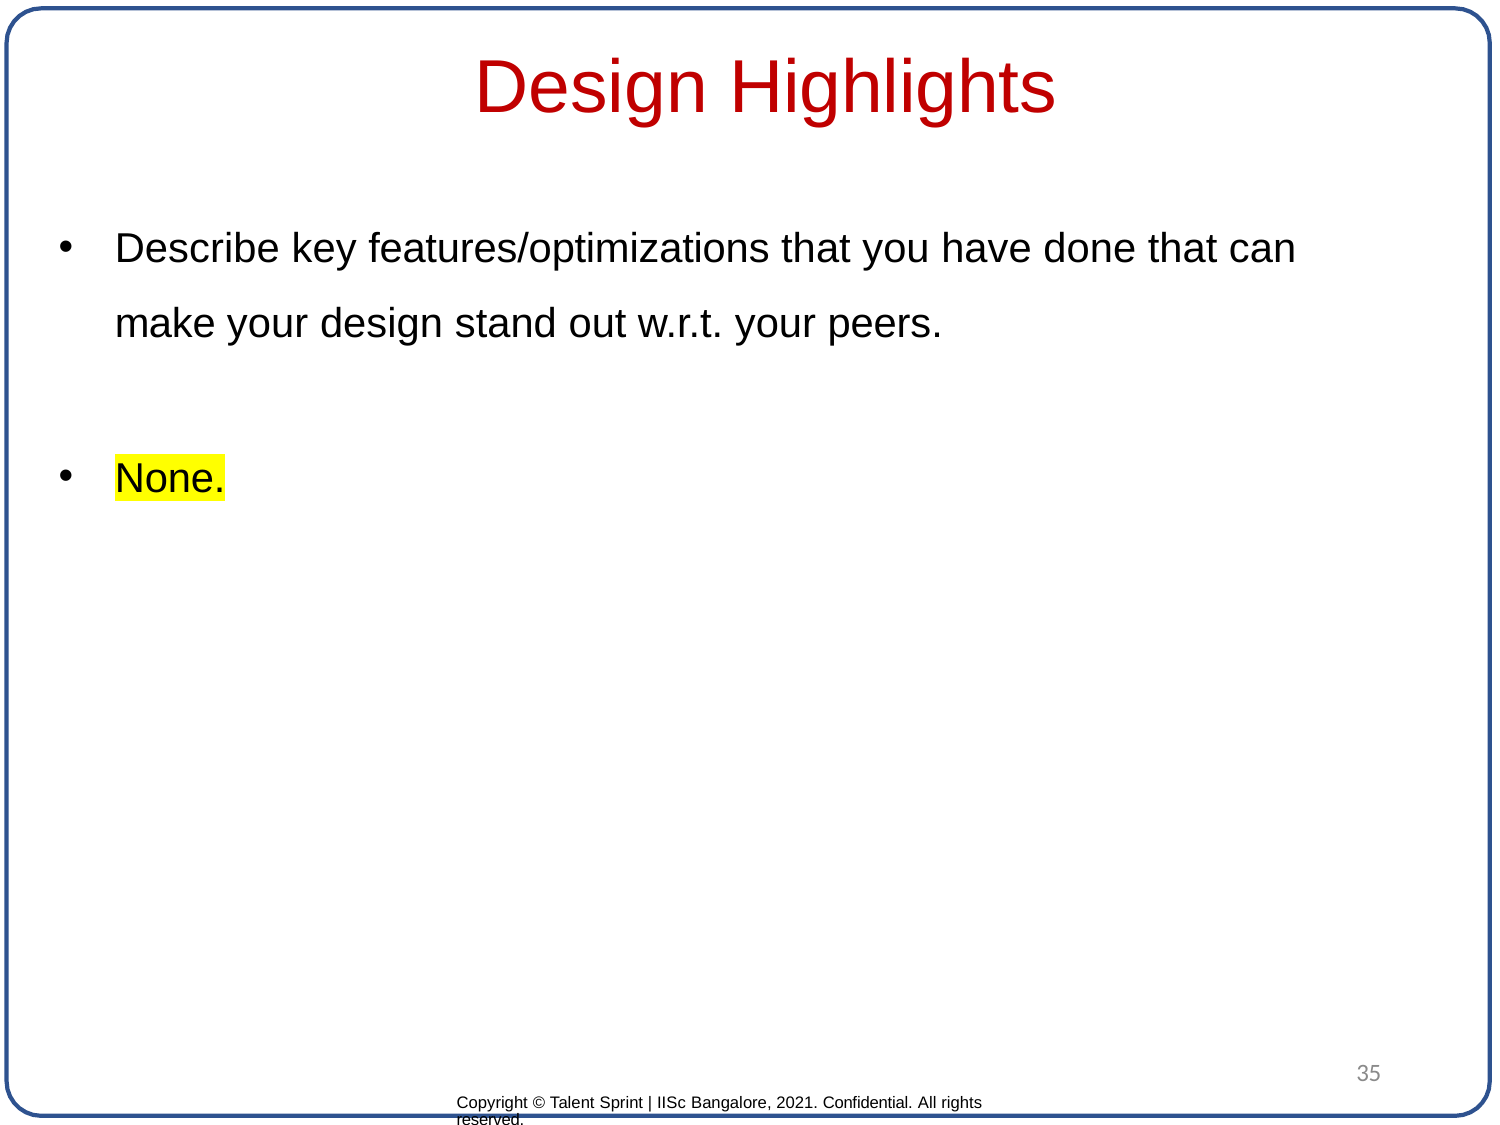

# Design Highlights
Describe key features/optimizations that you have done that can make your design stand out w.r.t. your peers.

None.
35
Copyright © Talent Sprint | IISc Bangalore, 2021. Confidential. All rights reserved.